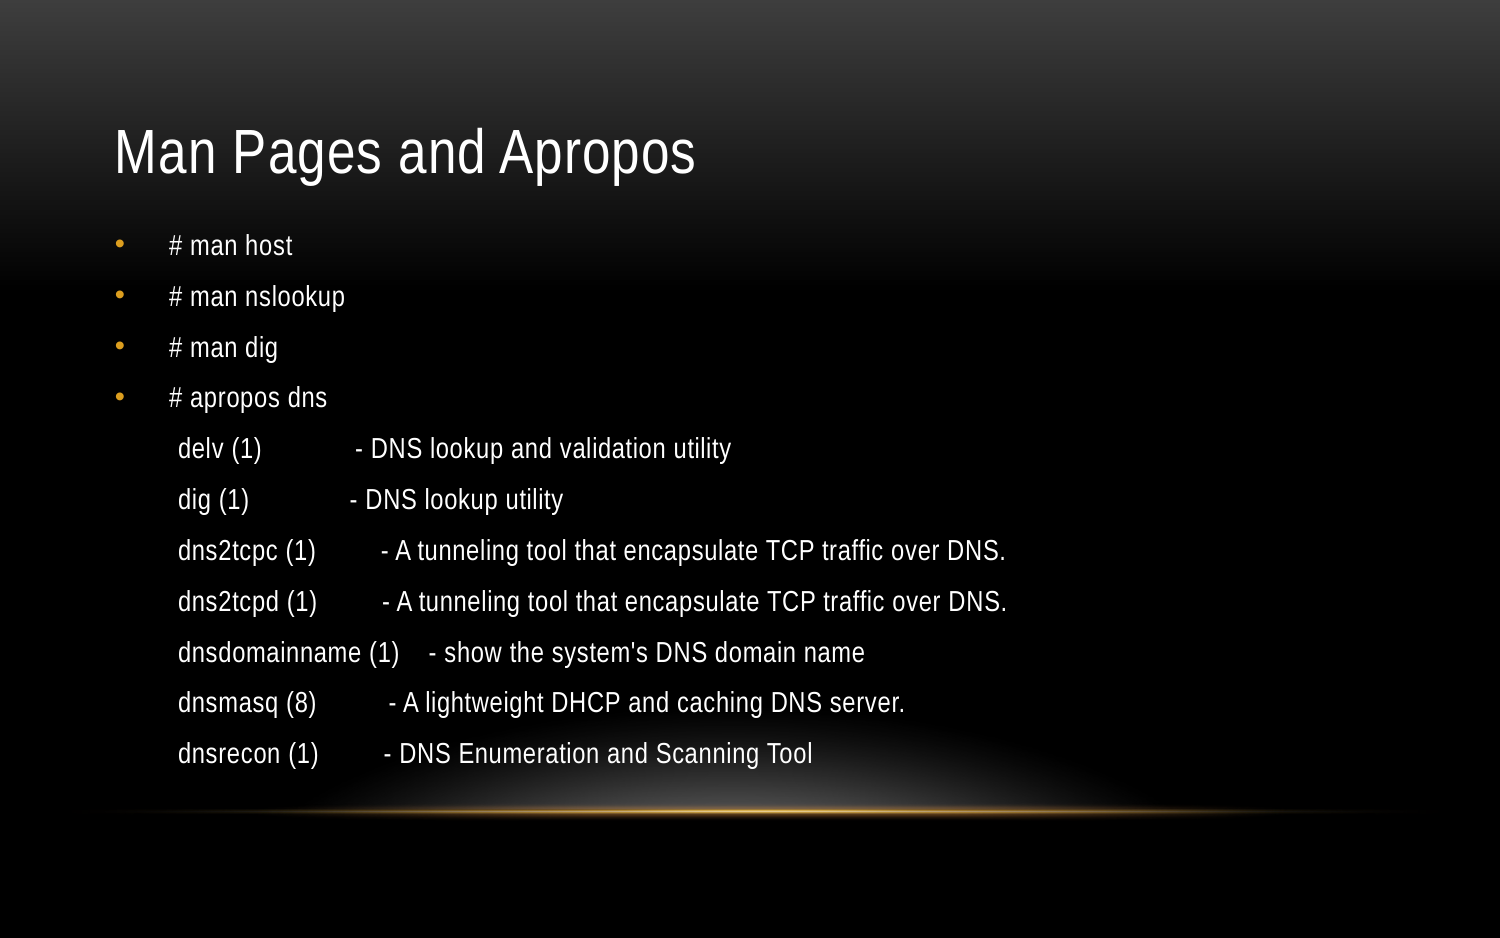

# Man Pages and Apropos
# man host
# man nslookup
# man dig
# apropos dns
delv (1)             - DNS lookup and validation utility
dig (1)              - DNS lookup utility
dns2tcpc (1)         - A tunneling tool that encapsulate TCP traffic over DNS.
dns2tcpd (1)         - A tunneling tool that encapsulate TCP traffic over DNS.
dnsdomainname (1)    - show the system's DNS domain name
dnsmasq (8)          - A lightweight DHCP and caching DNS server.
dnsrecon (1)         - DNS Enumeration and Scanning Tool